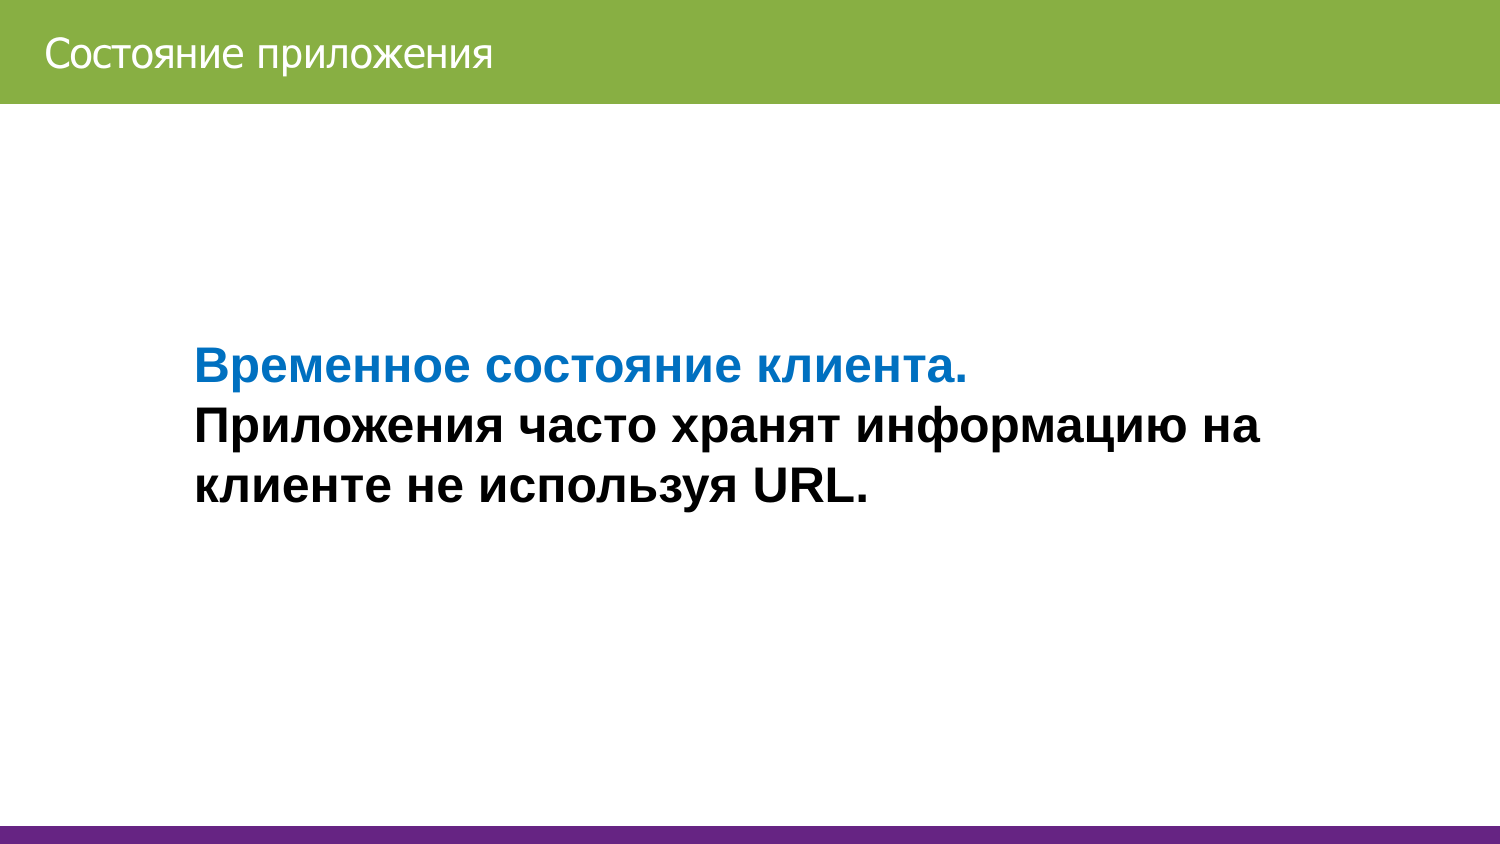

Состояние приложения

Временное состояние клиента.
Приложения часто хранят информацию на клиенте не используя URL.